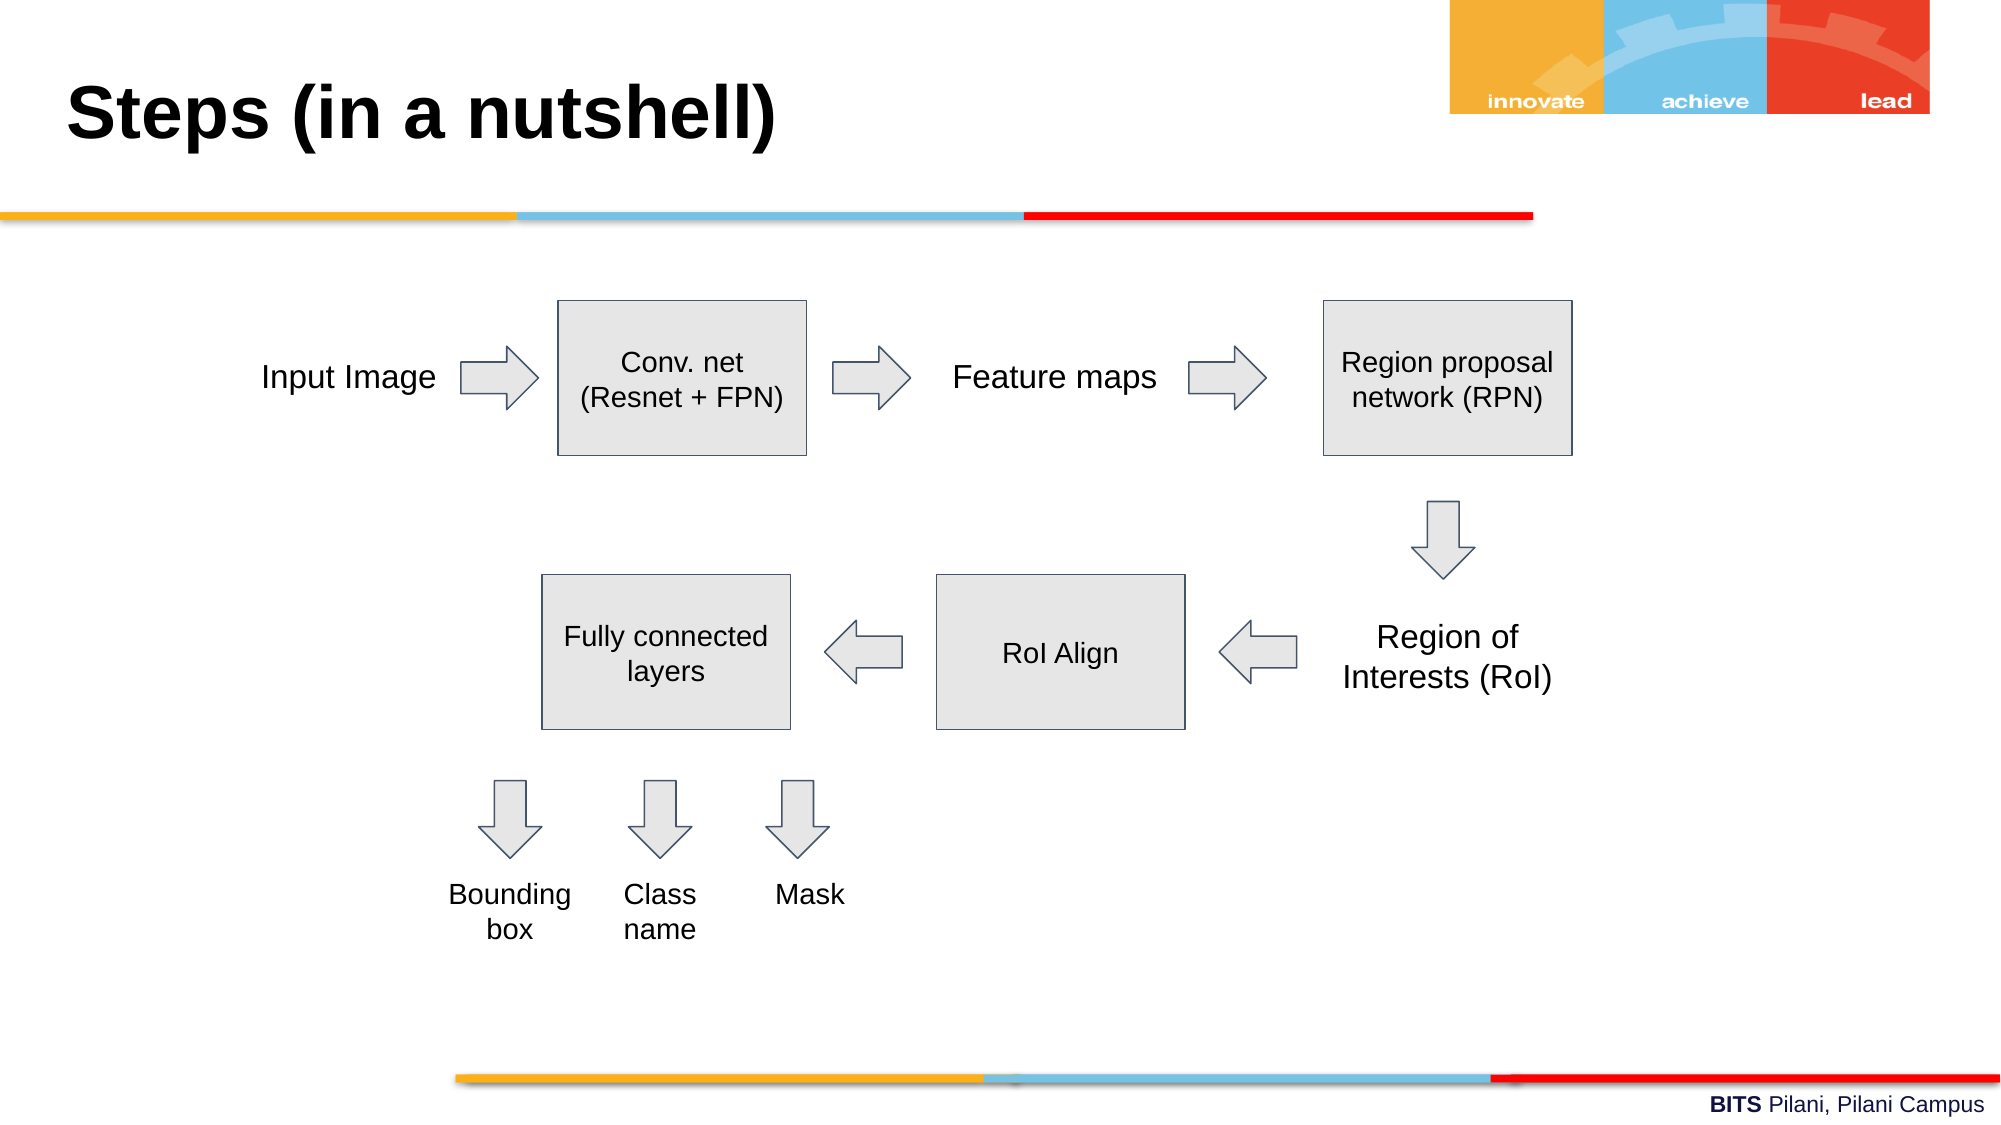

Steps (in a nutshell)
Conv. net
(Resnet + FPN)
Region proposal network (RPN)
Input Image
Feature maps

Fully connected layers
RoI Align
Region of Interests (RoI)

Bounding
box
Class
name
Mask